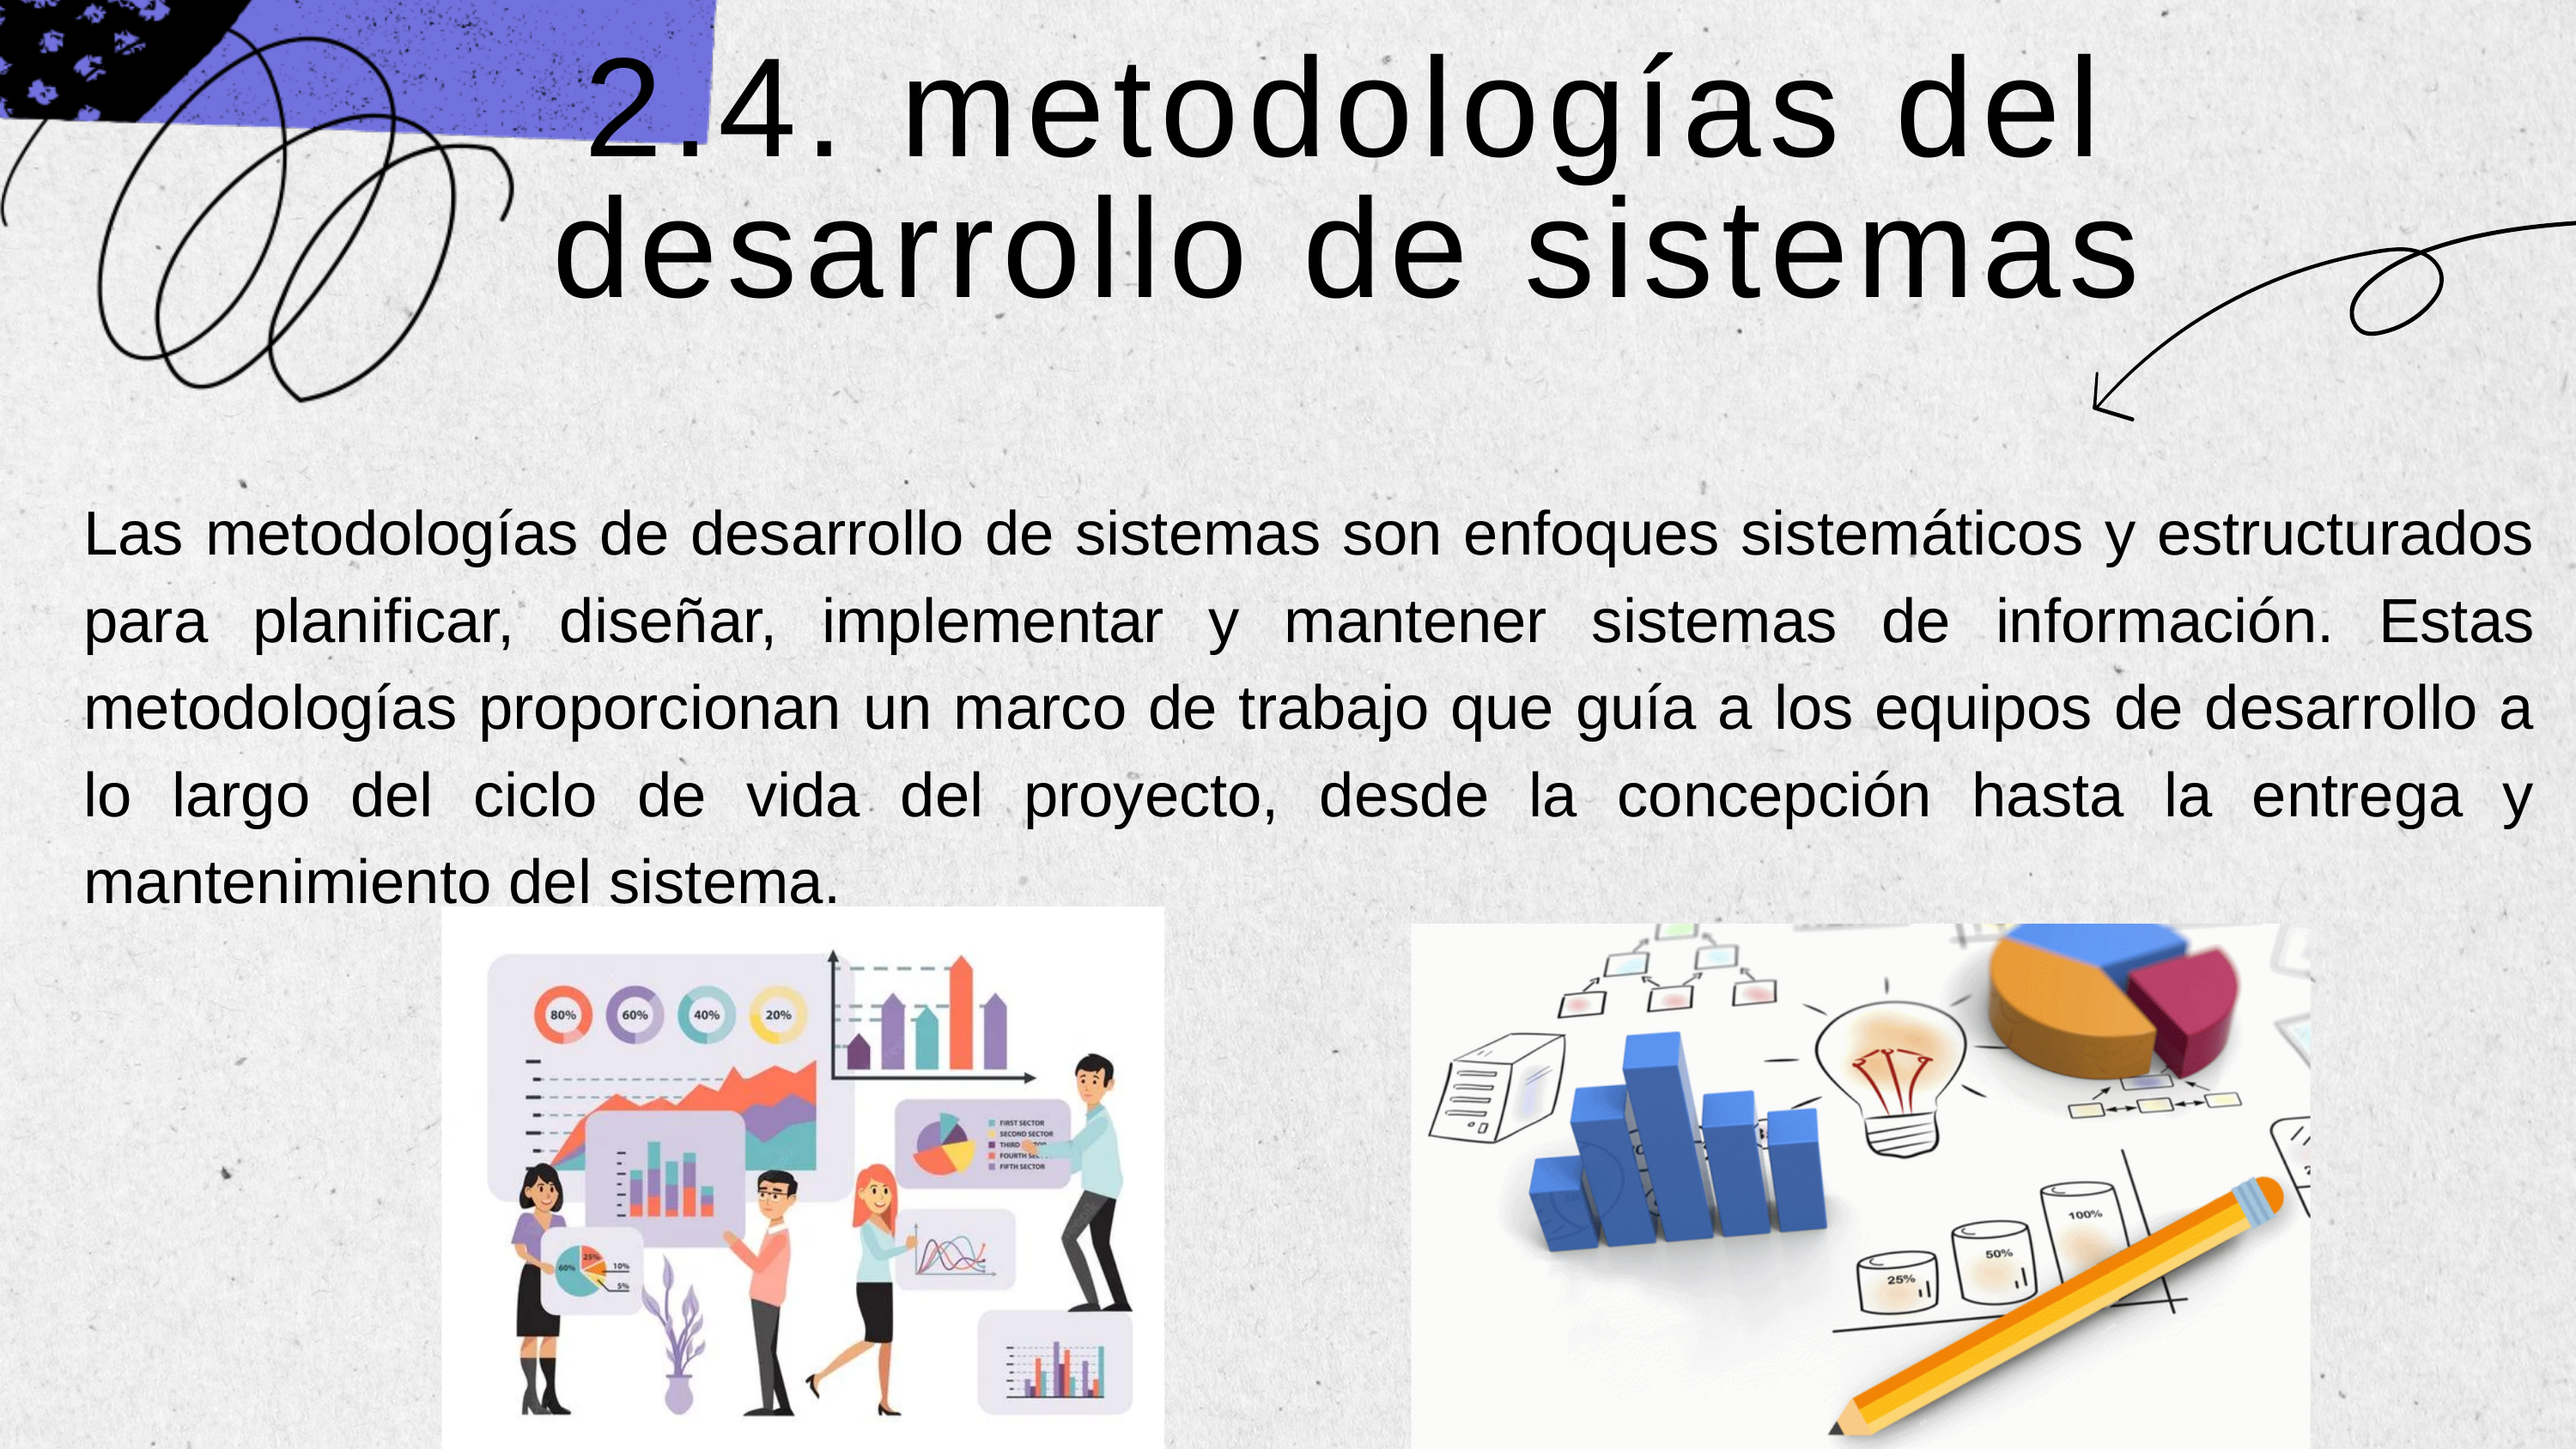

2.4. metodologías del desarrollo de sistemas

Las metodologías de desarrollo de sistemas son enfoques sistemáticos y estructurados para planificar, diseñar, implementar y mantener sistemas de información. Estas metodologías proporcionan un marco de trabajo que guía a los equipos de desarrollo a lo largo del ciclo de vida del proyecto, desde la concepción hasta la entrega y mantenimiento del sistema.